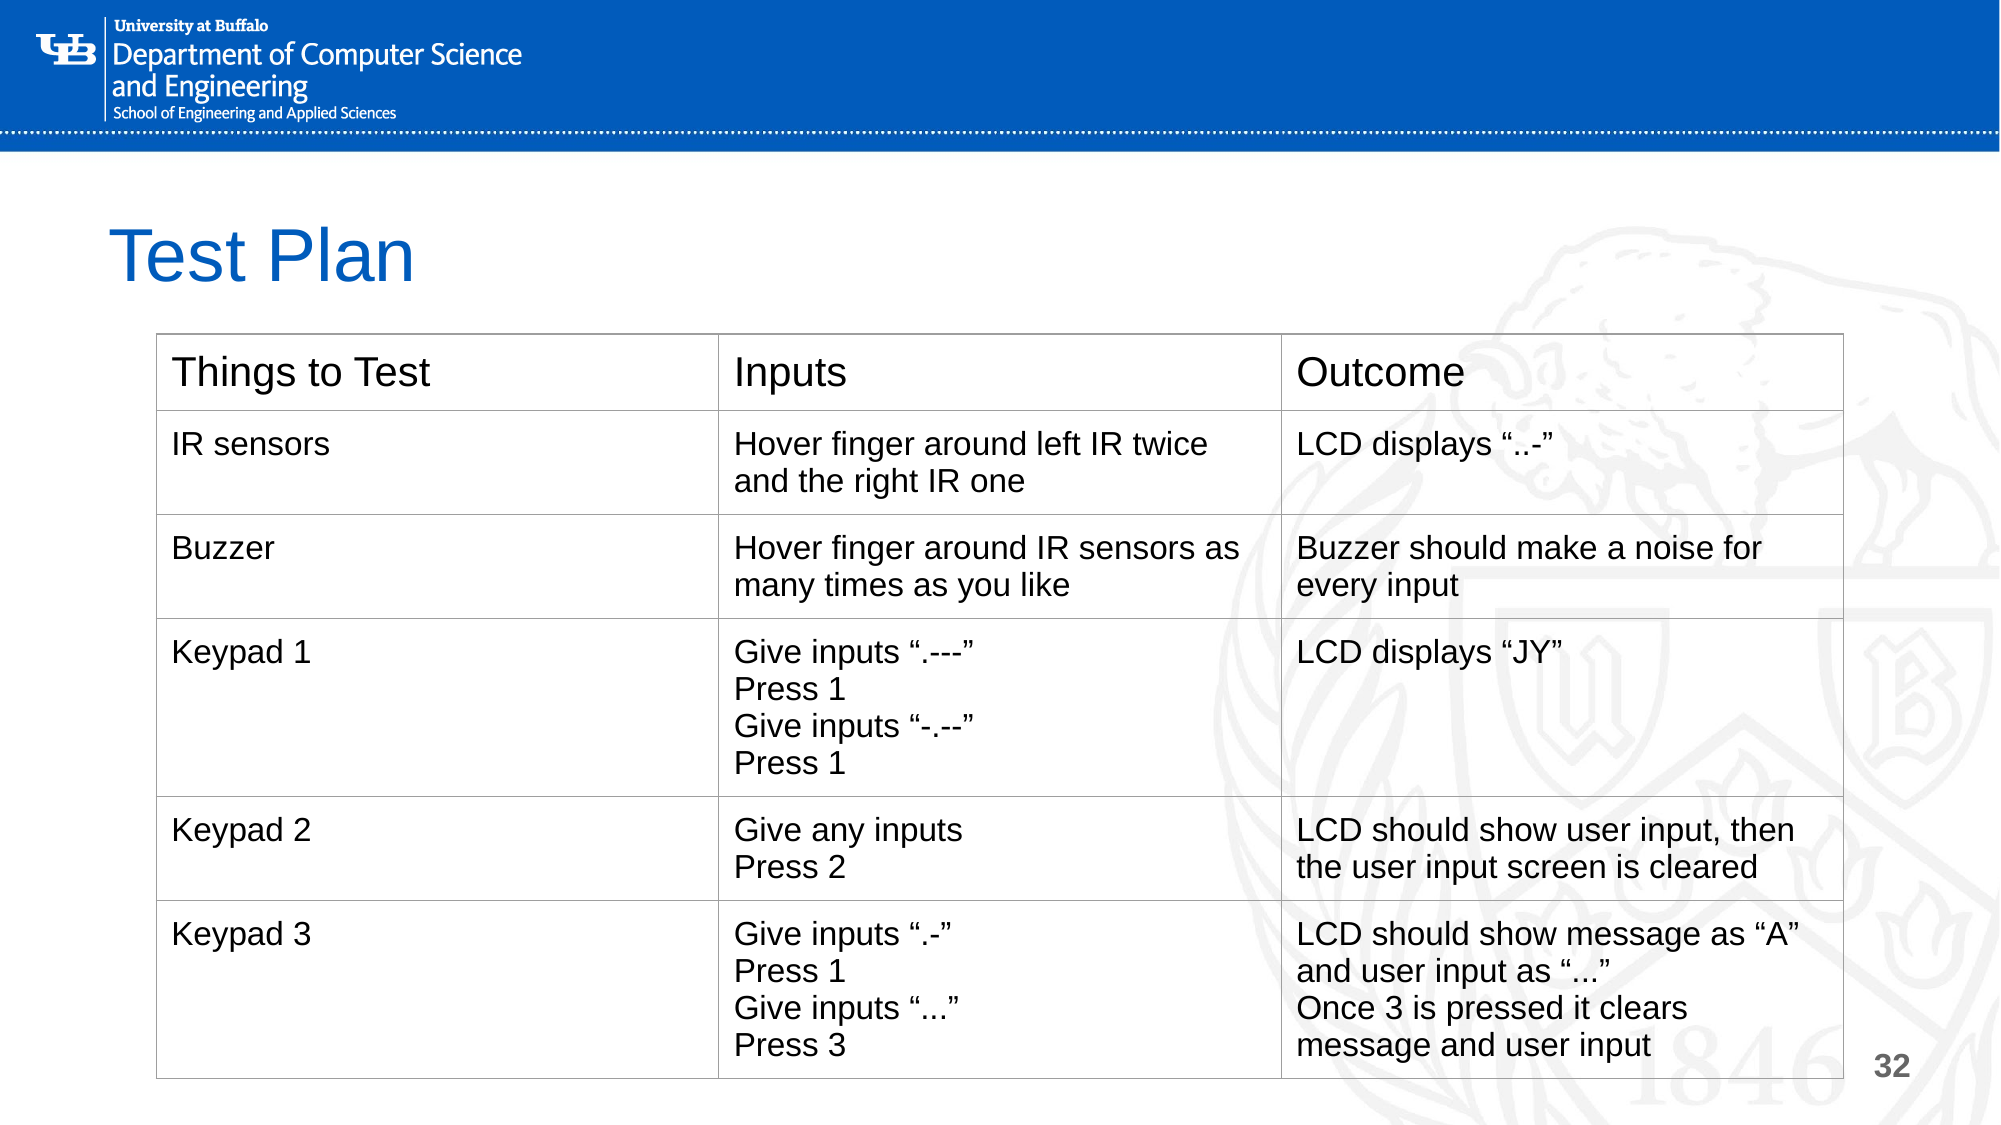

# Test Plan
| Things to Test | Inputs | Outcome |
| --- | --- | --- |
| IR sensors | Hover finger around left IR twice and the right IR one | LCD displays “..-” |
| Buzzer | Hover finger around IR sensors as many times as you like | Buzzer should make a noise for every input |
| Keypad 1 | Give inputs “.---” Press 1 Give inputs “-.--” Press 1 | LCD displays “JY” |
| Keypad 2 | Give any inputs Press 2 | LCD should show user input, then the user input screen is cleared |
| Keypad 3 | Give inputs “.-” Press 1 Give inputs “...” Press 3 | LCD should show message as “A” and user input as “...” Once 3 is pressed it clears message and user input |